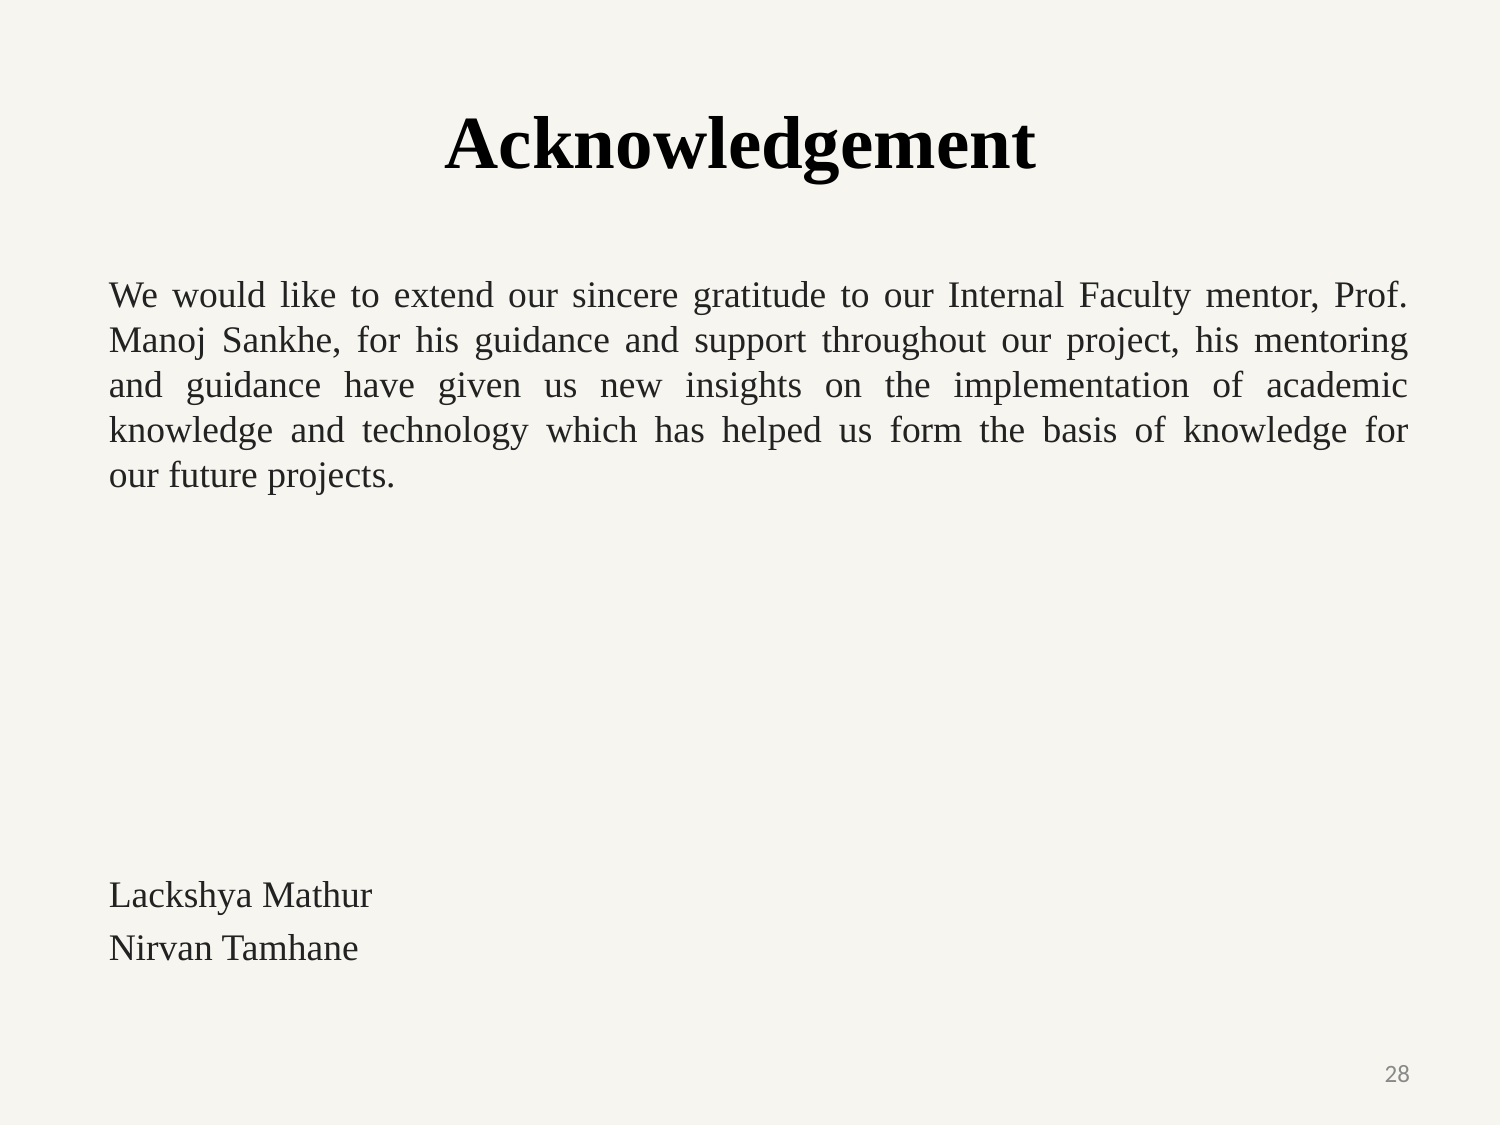

# Acknowledgement
We would like to extend our sincere gratitude to our Internal Faculty mentor, Prof. Manoj Sankhe, for his guidance and support throughout our project, his mentoring and guidance have given us new insights on the implementation of academic knowledge and technology which has helped us form the basis of knowledge for our future projects.

Lackshya Mathur
Nirvan Tamhane
28